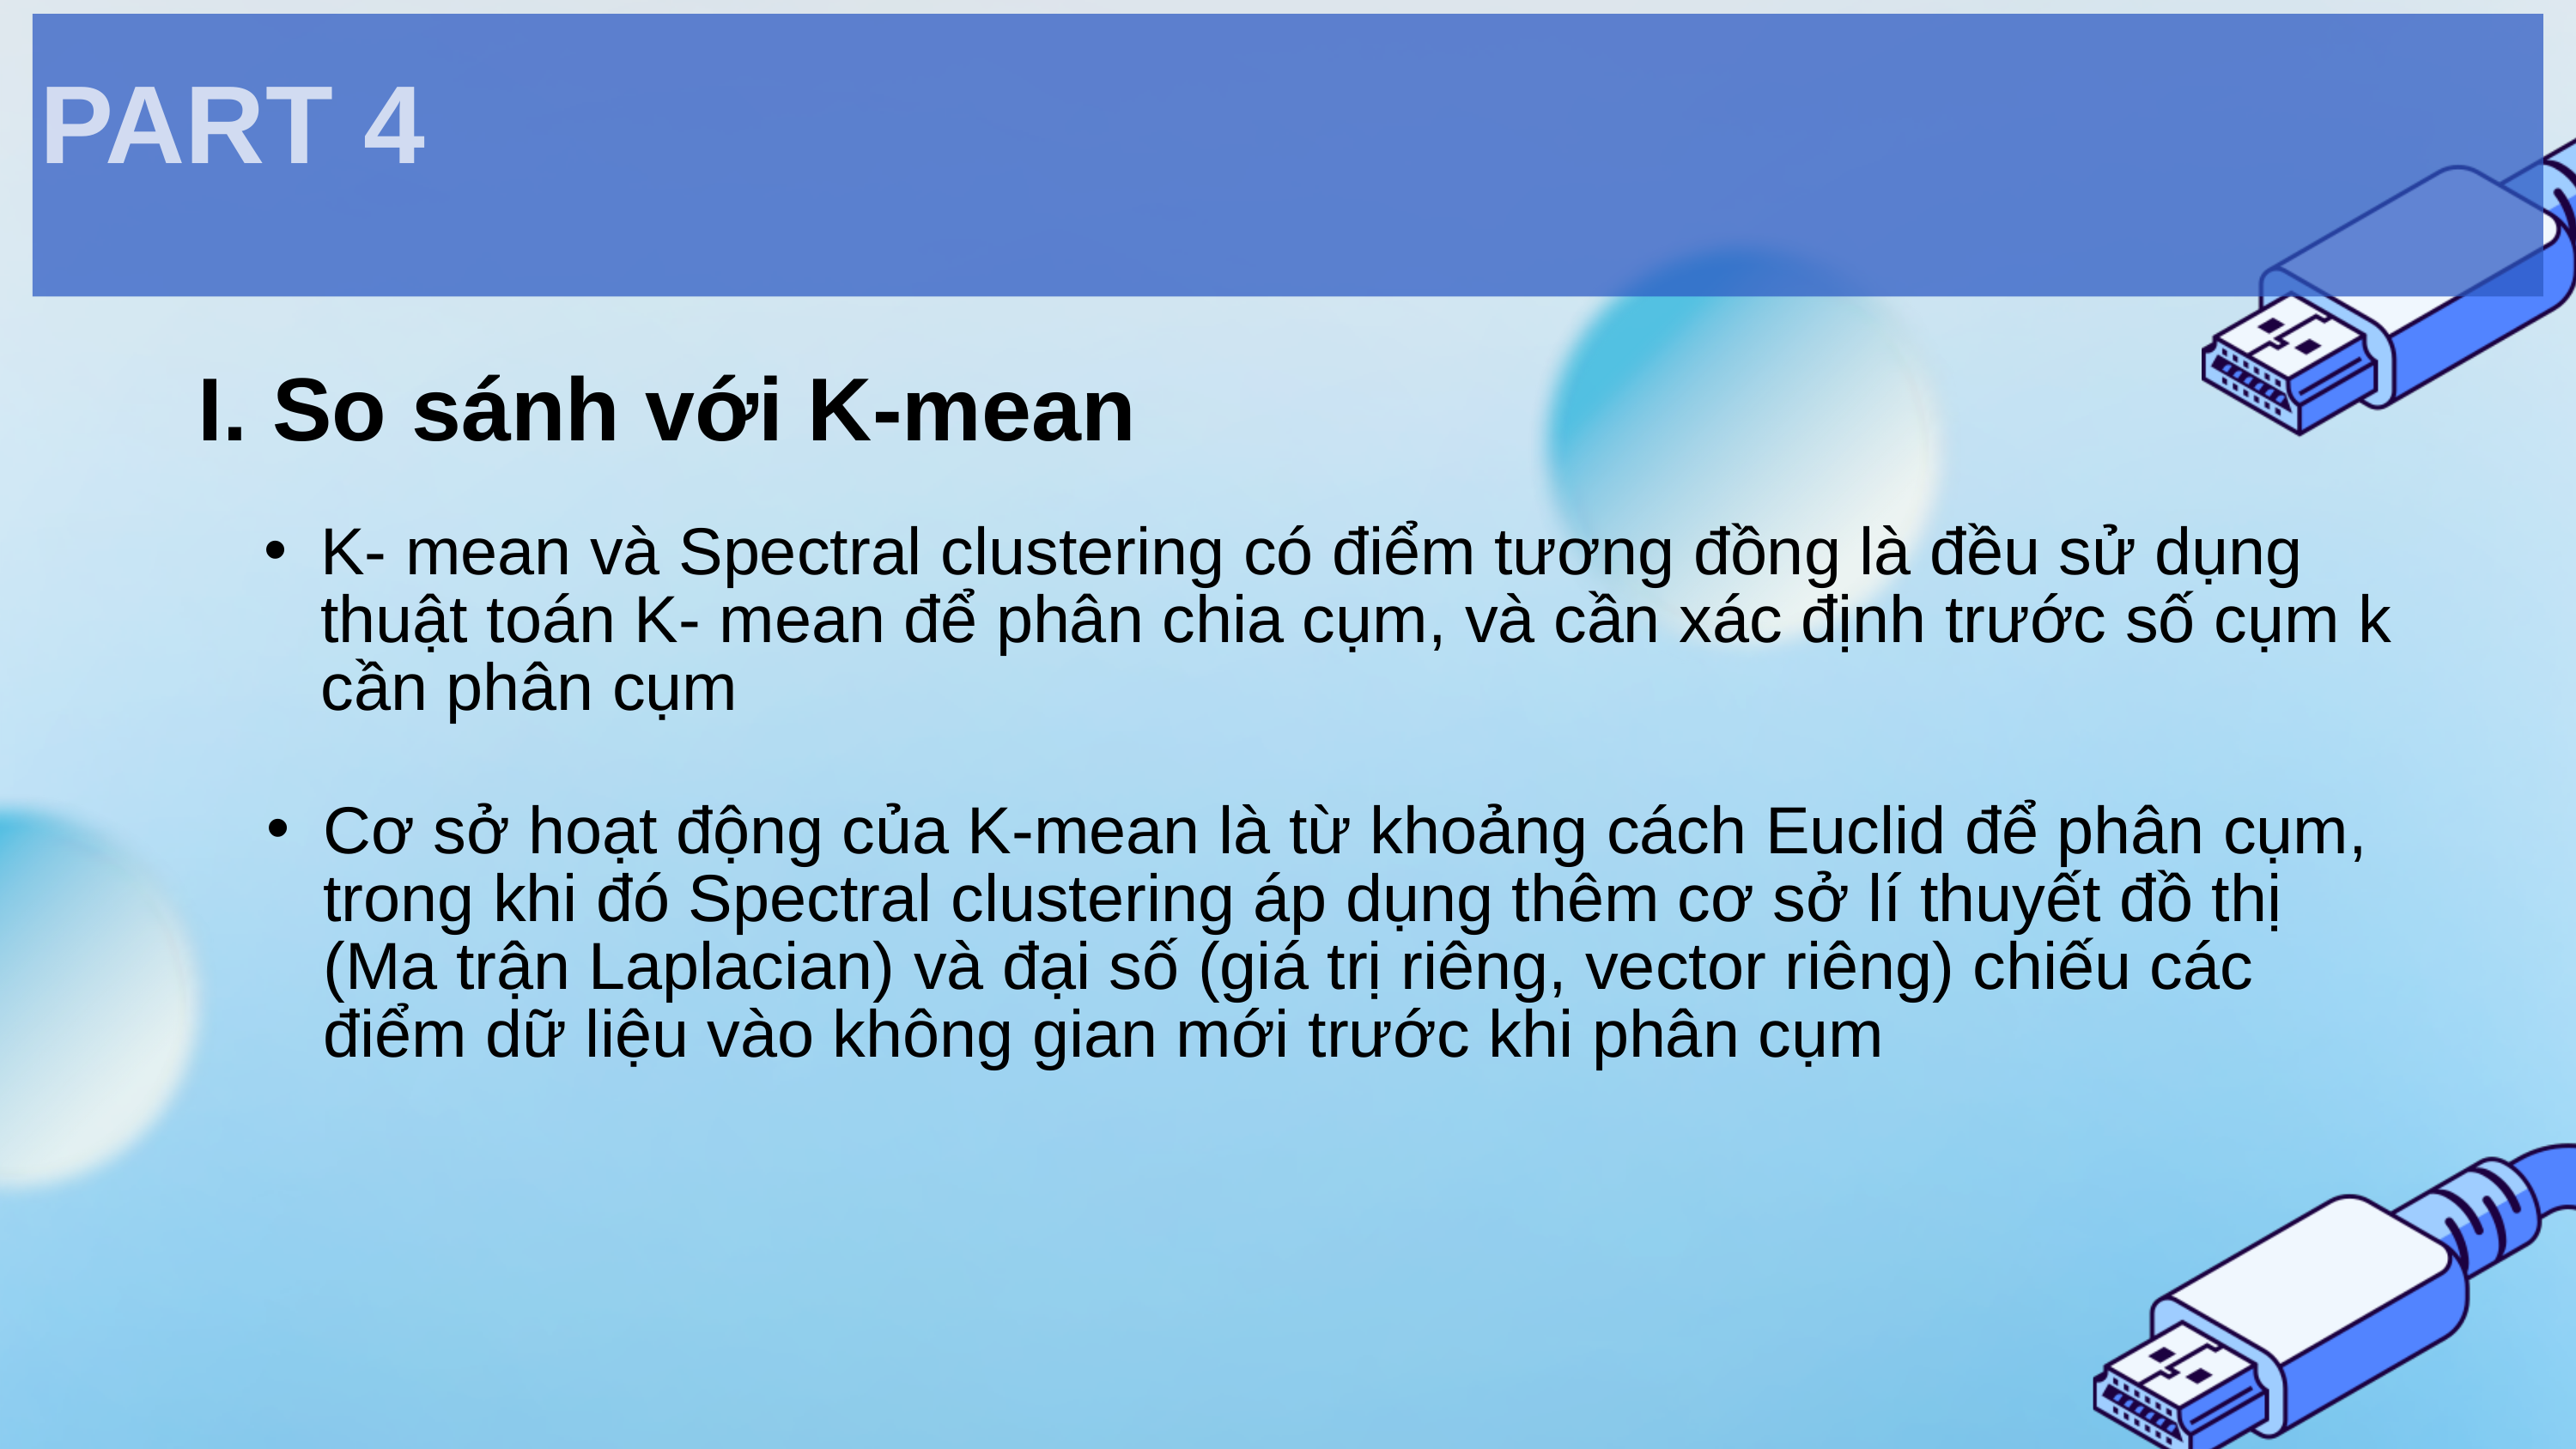

PART 4

I. So sánh với K-mean
K- mean và Spectral clustering có điểm tương đồng là đều sử dụng thuật toán K- mean để phân chia cụm, và cần xác định trước số cụm k cần phân cụm

Cơ sở hoạt động của K-mean là từ khoảng cách Euclid để phân cụm, trong khi đó Spectral clustering áp dụng thêm cơ sở lí thuyết đồ thị (Ma trận Laplacian) và đại số (giá trị riêng, vector riêng) chiếu các điểm dữ liệu vào không gian mới trước khi phân cụm